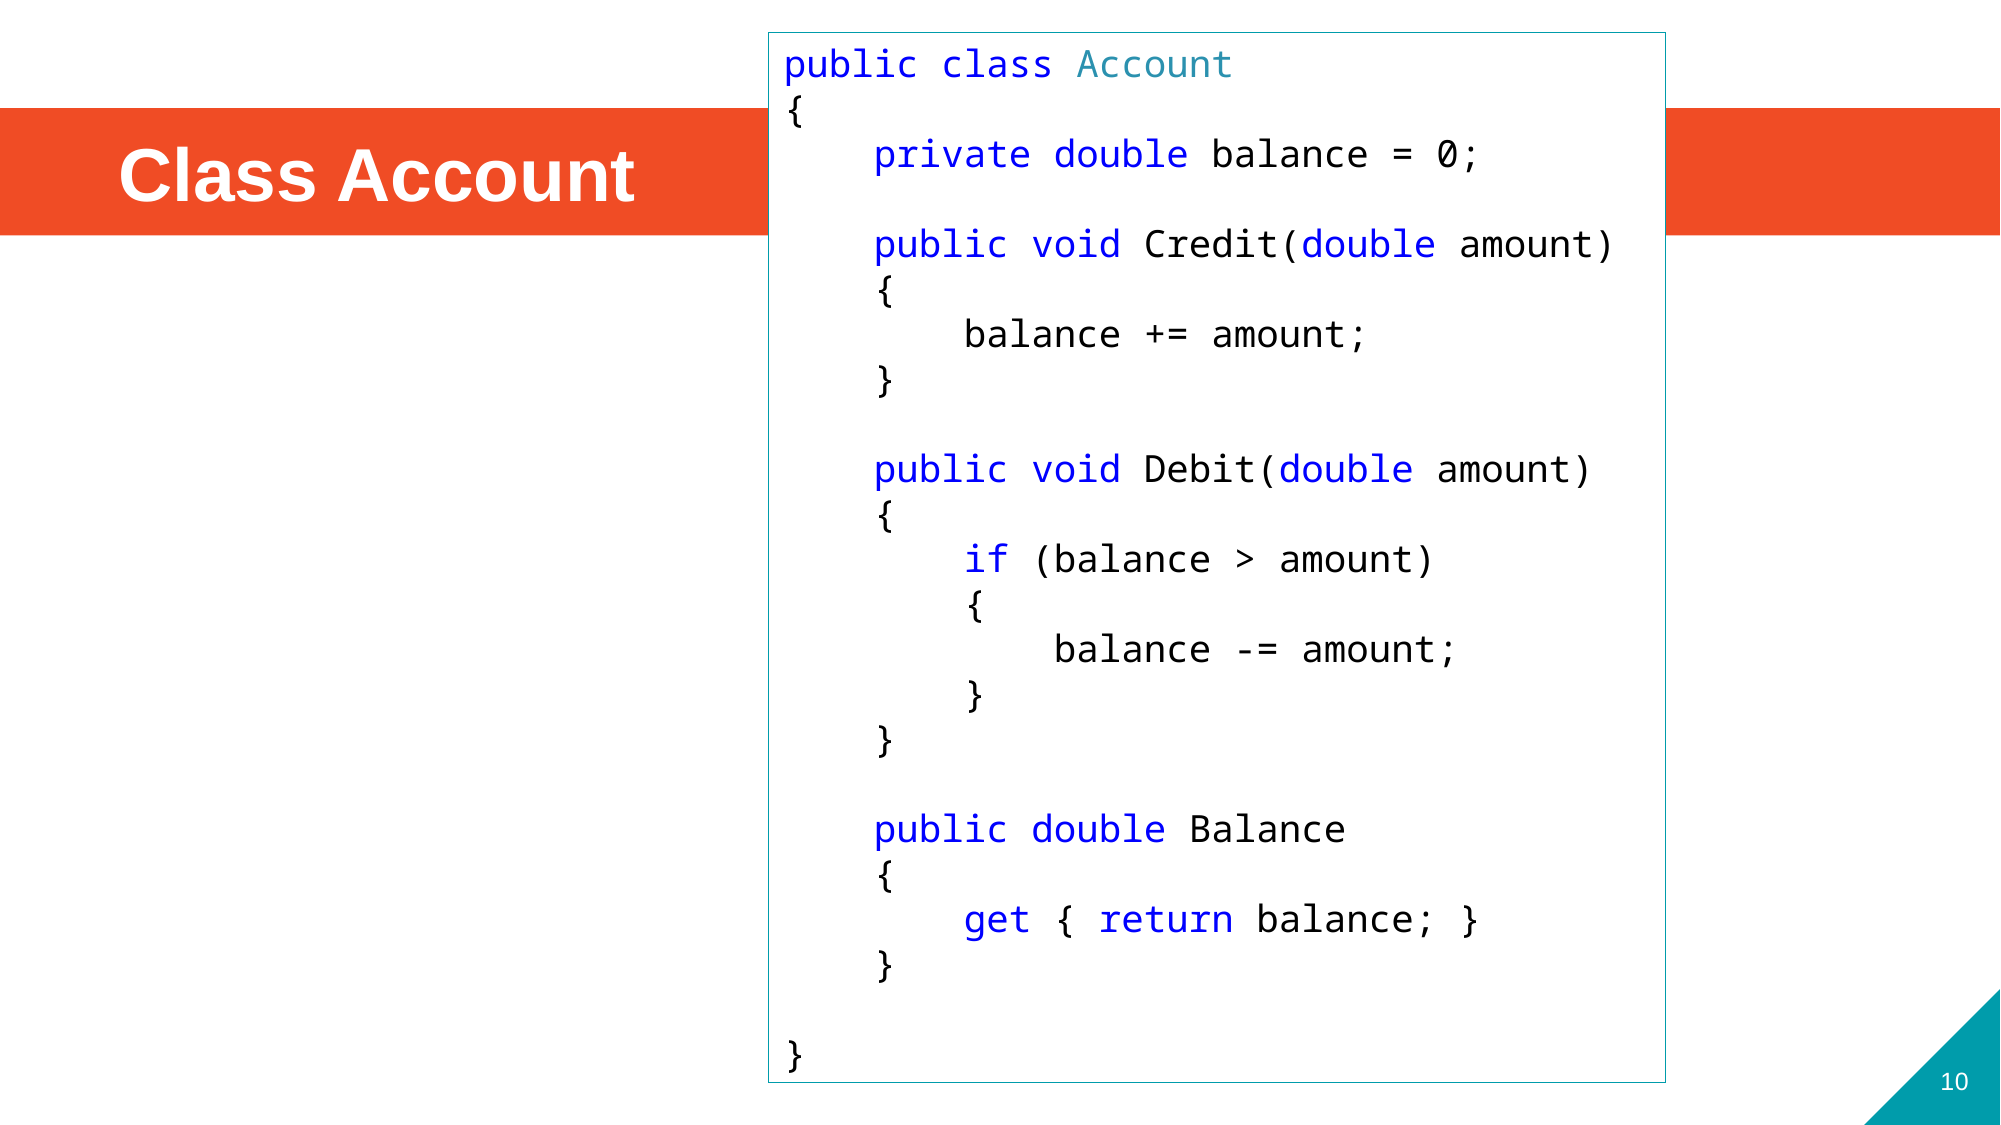

public class Account
{
    private double balance = 0;

    public void Credit(double amount)
    {
        balance += amount;
    }

    public void Debit(double amount)
    {
        if (balance > amount)
        {
            balance -= amount;
        }
    }

    public double Balance
    {
        get { return balance; }
    }

}
# Class Account
10